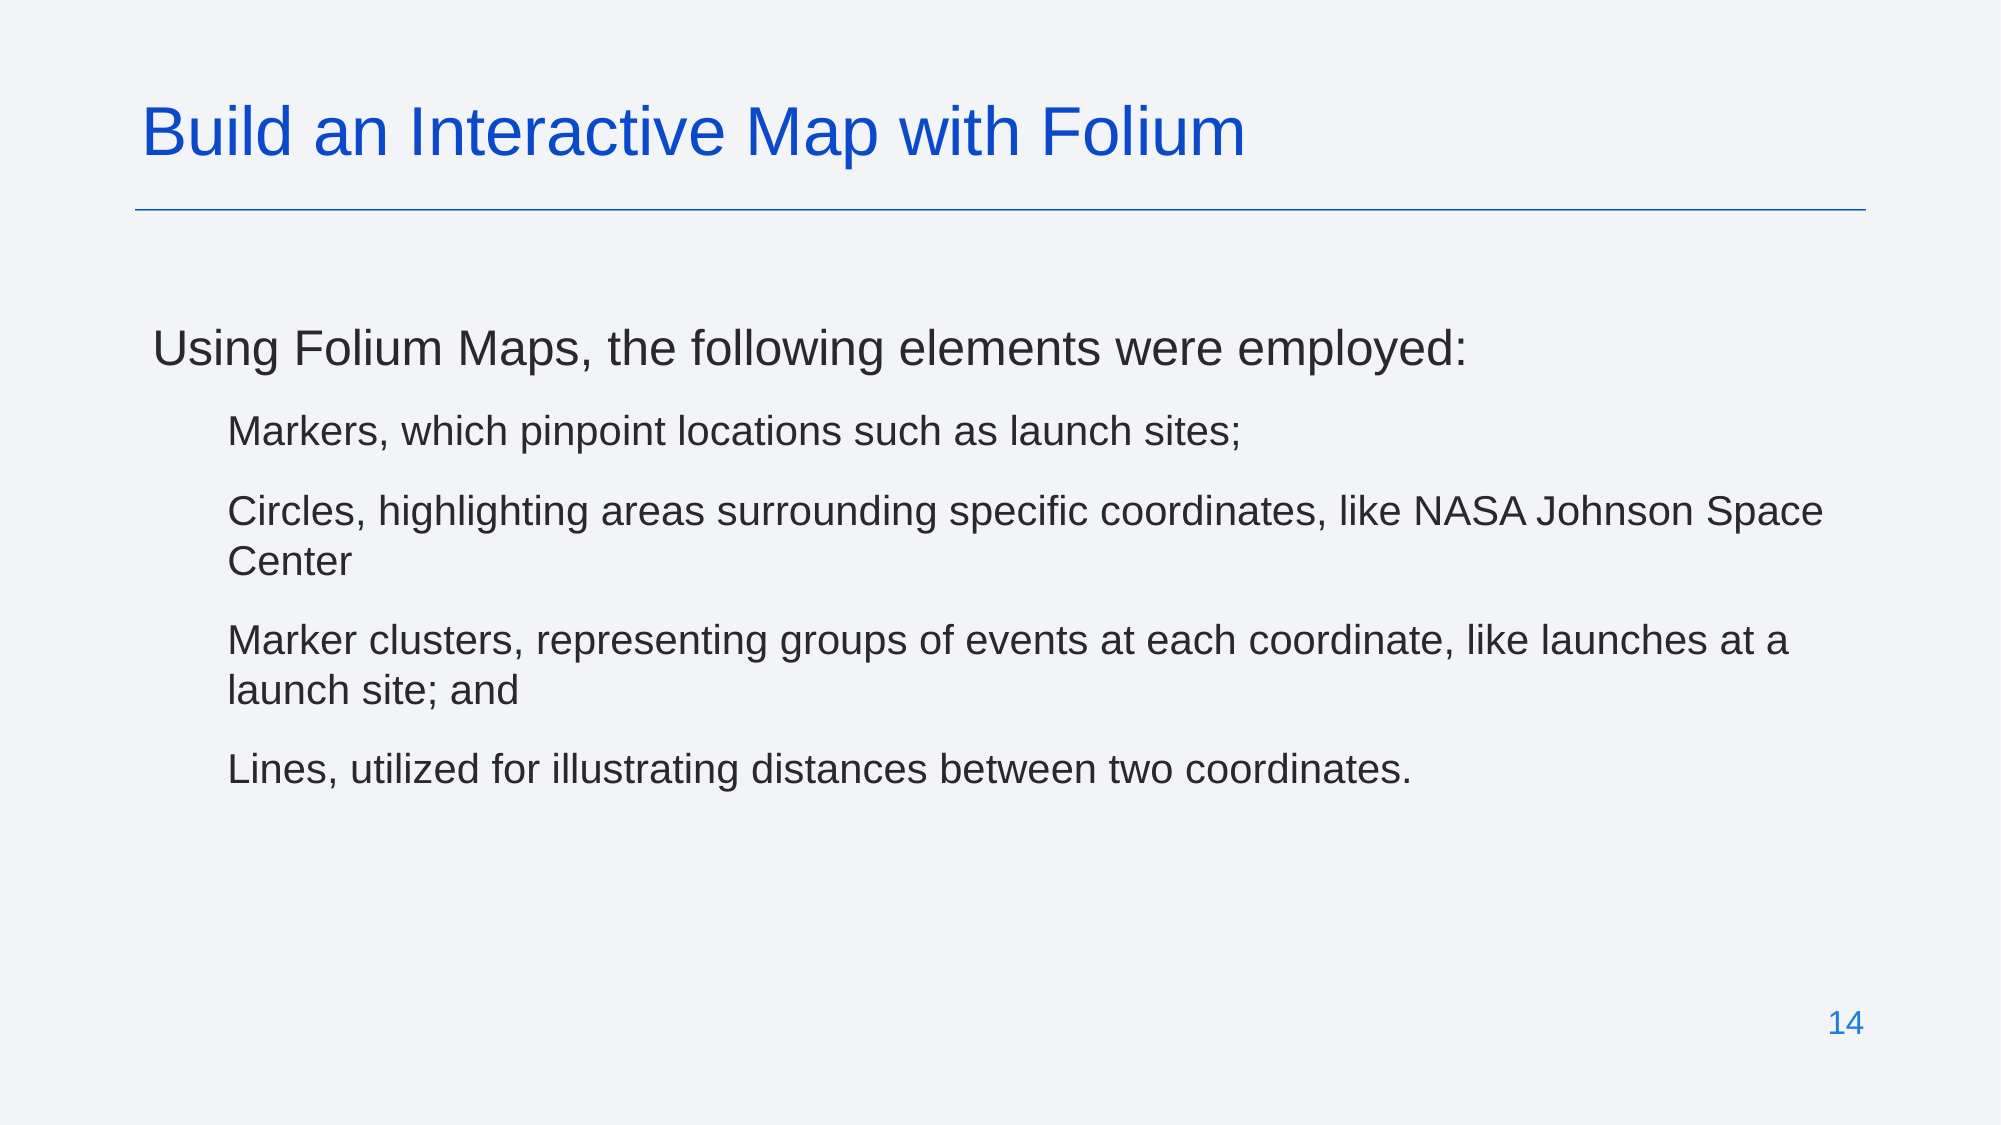

Build an Interactive Map with Folium
Using Folium Maps, the following elements were employed:
Markers, which pinpoint locations such as launch sites;
Circles, highlighting areas surrounding specific coordinates, like NASA Johnson Space Center
Marker clusters, representing groups of events at each coordinate, like launches at a launch site; and
Lines, utilized for illustrating distances between two coordinates.
14